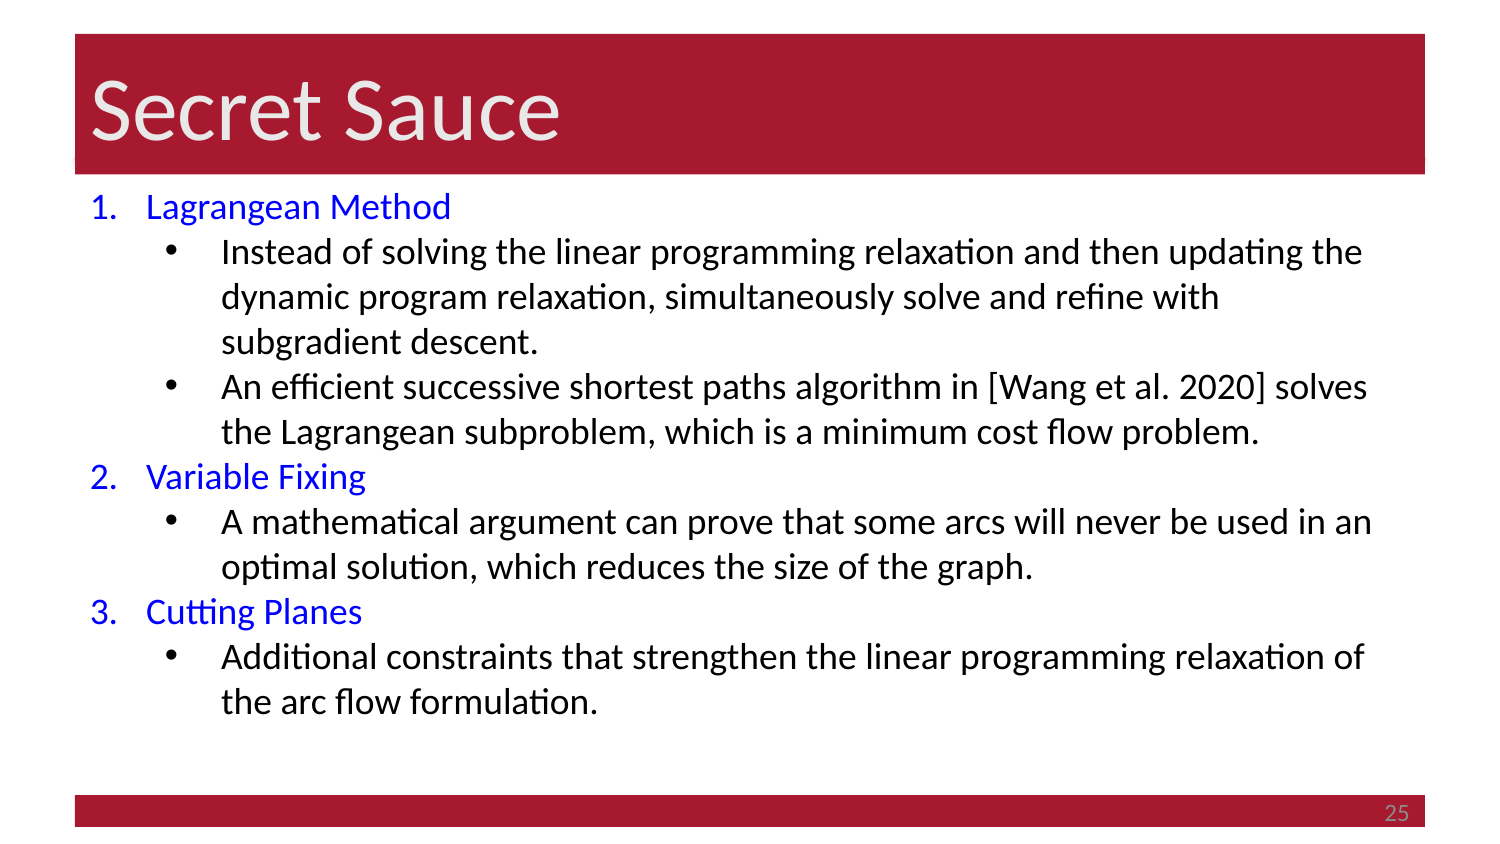

# Secret Sauce
Lagrangean Method
Instead of solving the linear programming relaxation and then updating the dynamic program relaxation, simultaneously solve and refine with subgradient descent.
An efficient successive shortest paths algorithm in [Wang et al. 2020] solves the Lagrangean subproblem, which is a minimum cost flow problem.
Variable Fixing
A mathematical argument can prove that some arcs will never be used in an optimal solution, which reduces the size of the graph.
Cutting Planes
Additional constraints that strengthen the linear programming relaxation of the arc flow formulation.